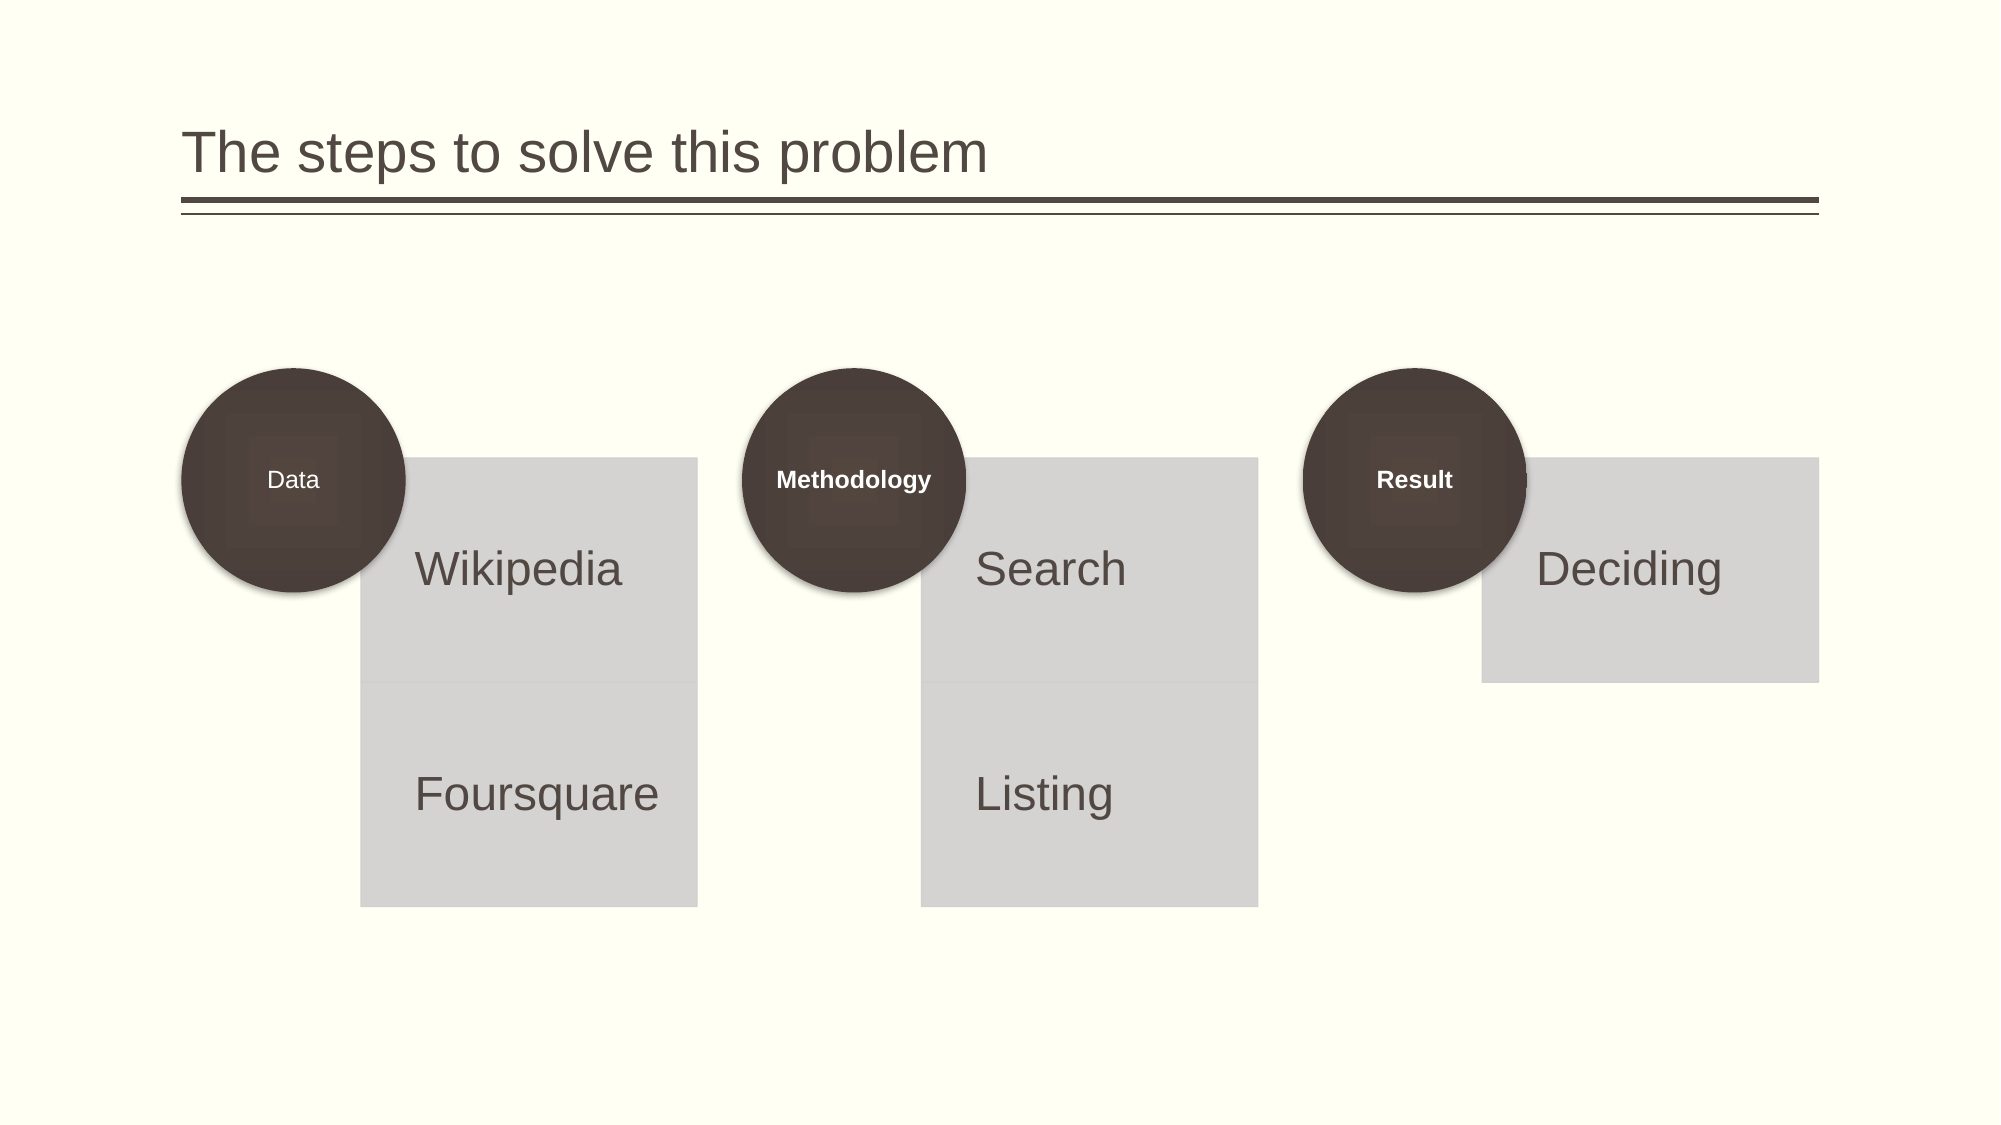

# The steps to solve this problem
Wikipedia
Foursquare
Data
Search
Listing
Methodology
Deciding
Result